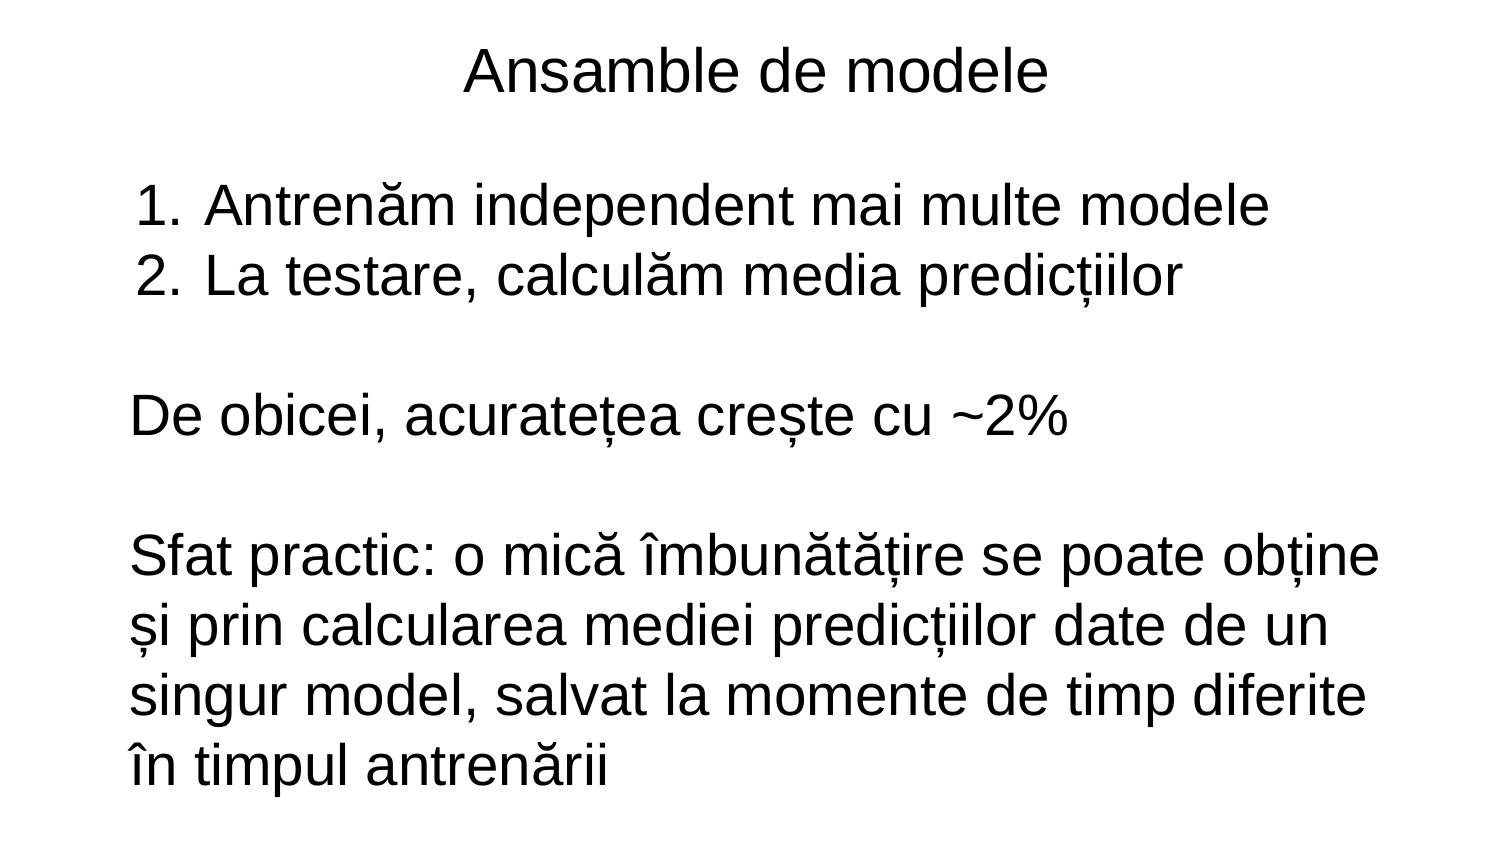

Ansamble de modele
Antrenăm independent mai multe modele
La testare, calculăm media predicțiilor

De obicei, acuratețea crește cu ~2%

Sfat practic: o mică îmbunătățire se poate obține și prin calcularea mediei predicțiilor date de un singur model, salvat la momente de timp diferite în timpul antrenării